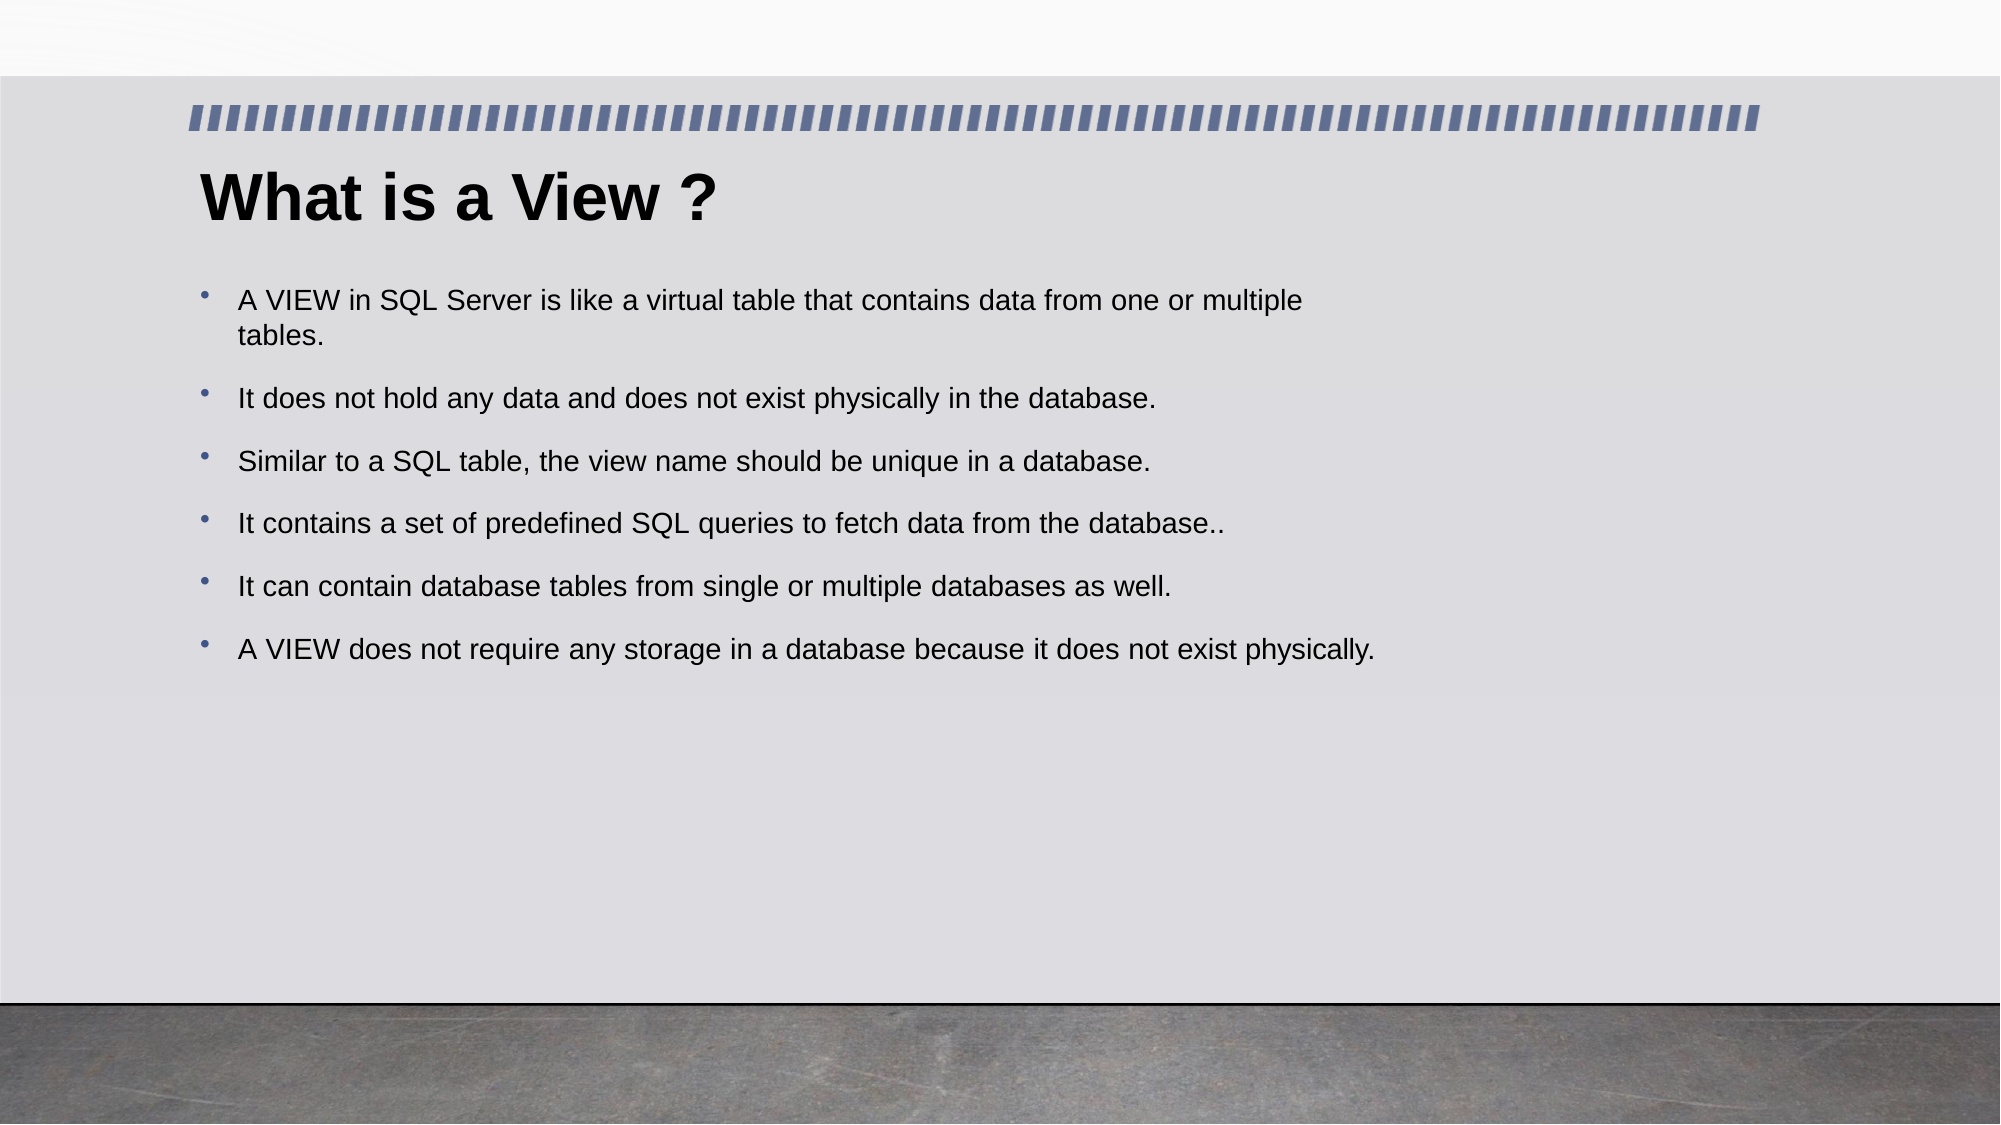

# What is a View ?
A VIEW in SQL Server is like a virtual table that contains data from one or multiple tables.
It does not hold any data and does not exist physically in the database.
Similar to a SQL table, the view name should be unique in a database.
It contains a set of predefined SQL queries to fetch data from the database..
It can contain database tables from single or multiple databases as well.
A VIEW does not require any storage in a database because it does not exist physically.